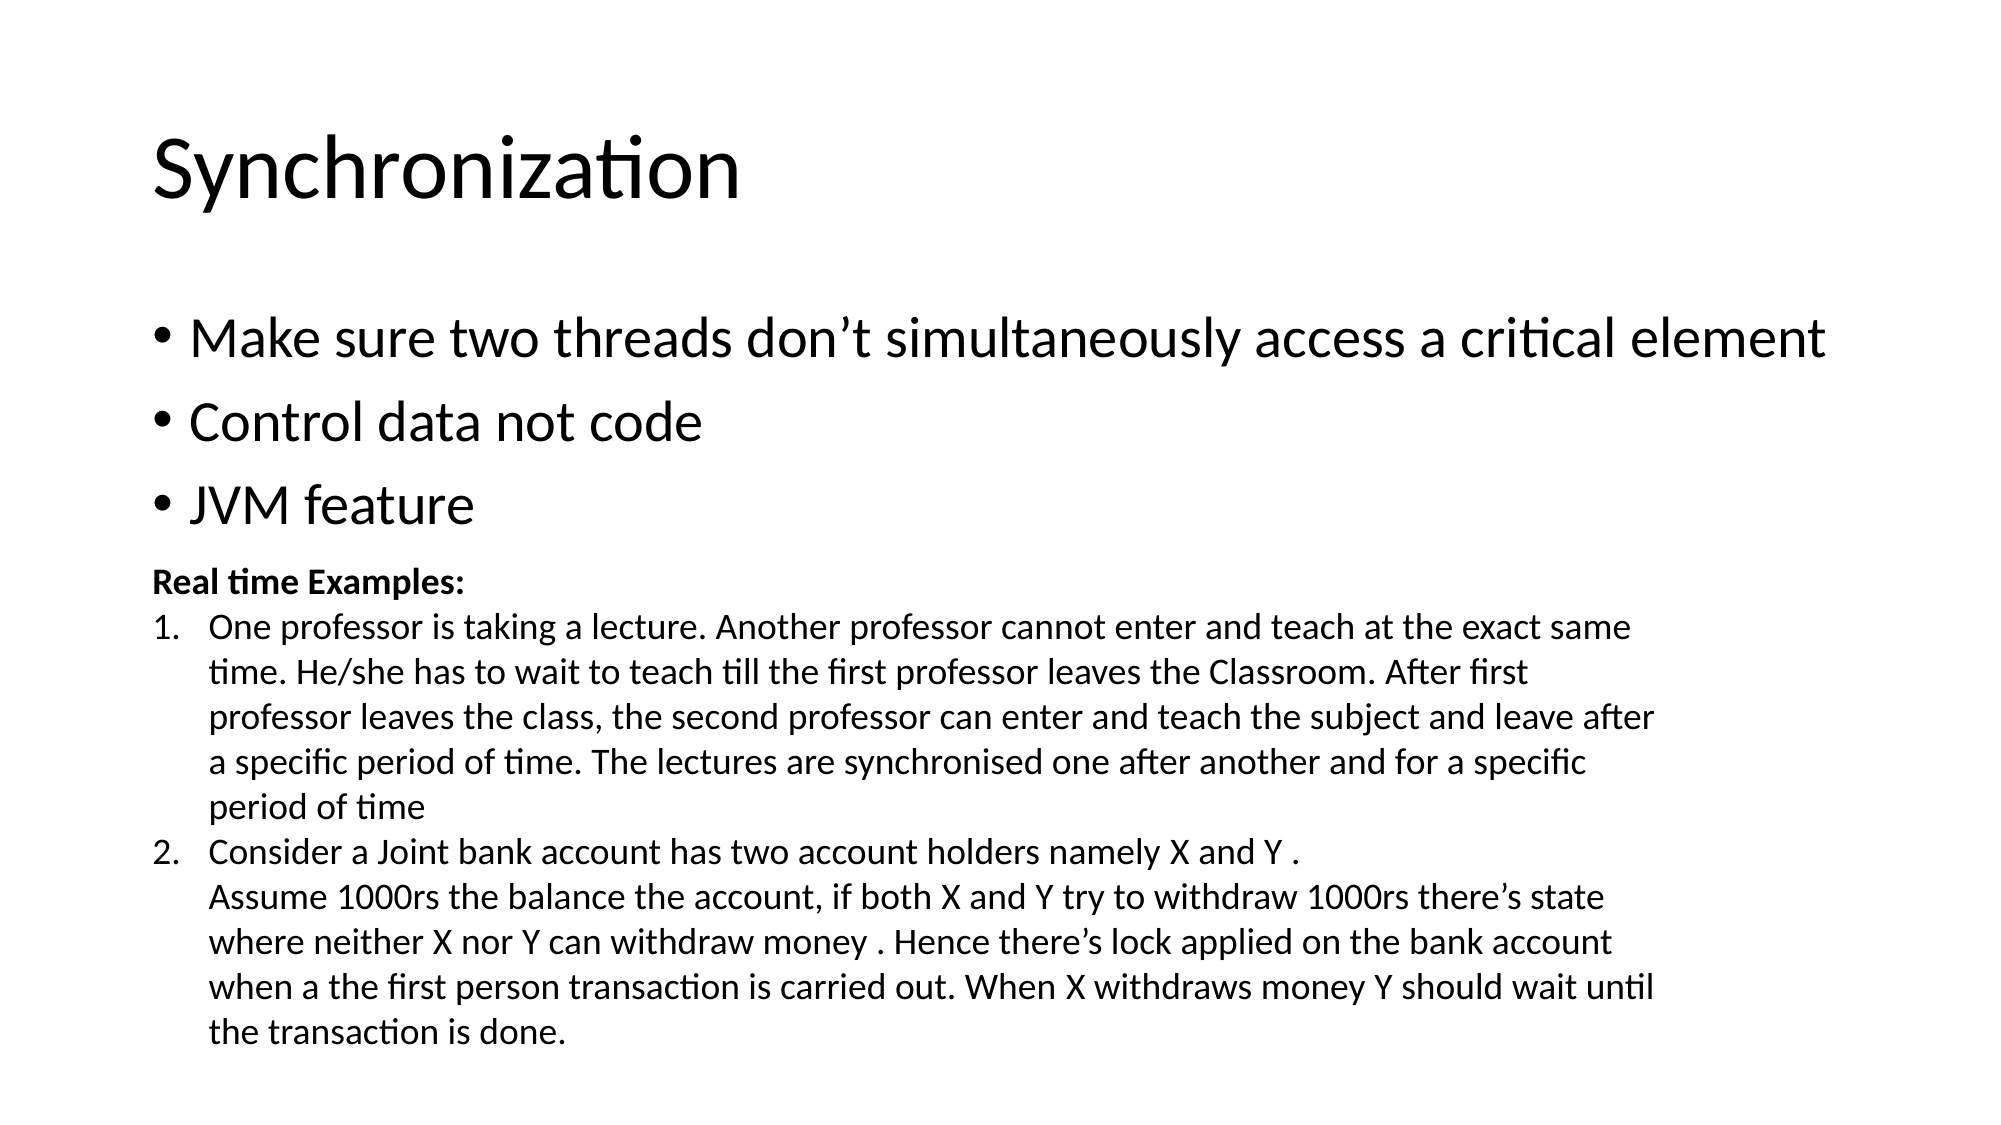

# Synchronization
Make sure two threads don’t simultaneously access a critical element
Control data not code
JVM feature

Real time Examples:
One professor is taking a lecture. Another professor cannot enter and teach at the exact same time. He/she has to wait to teach till the first professor leaves the Classroom. After first professor leaves the class, the second professor can enter and teach the subject and leave after a specific period of time. The lectures are synchronised one after another and for a specific period of time
Consider a Joint bank account has two account holders namely X and Y .                               Assume 1000rs the balance the account, if both X and Y try to withdraw 1000rs there’s state where neither X nor Y can withdraw money . Hence there’s lock applied on the bank account when a the first person transaction is carried out. When X withdraws money Y should wait until the transaction is done.